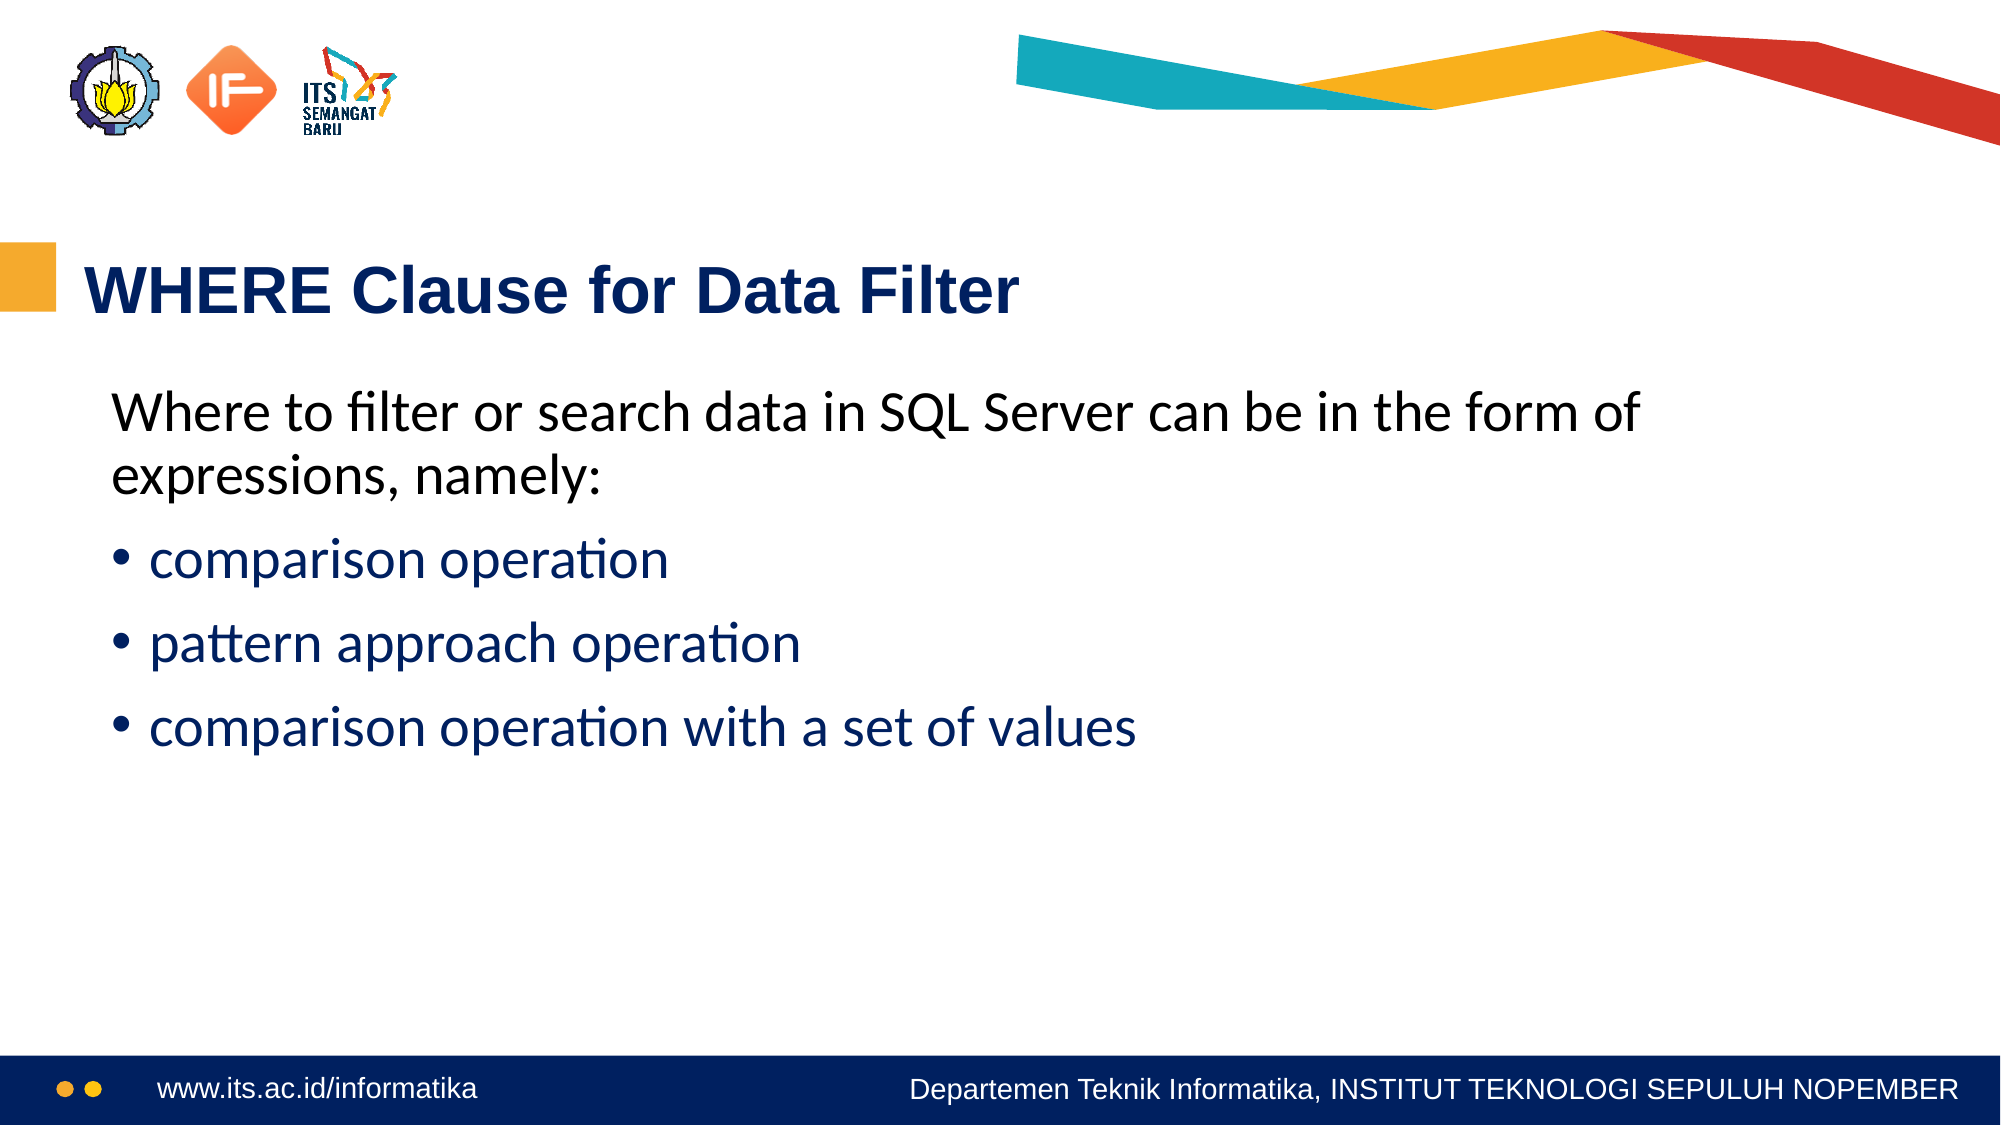

# WHERE Clause for Data Filter
Where to filter or search data in SQL Server can be in the form of expressions, namely:
comparison operation
pattern approach operation
comparison operation with a set of values